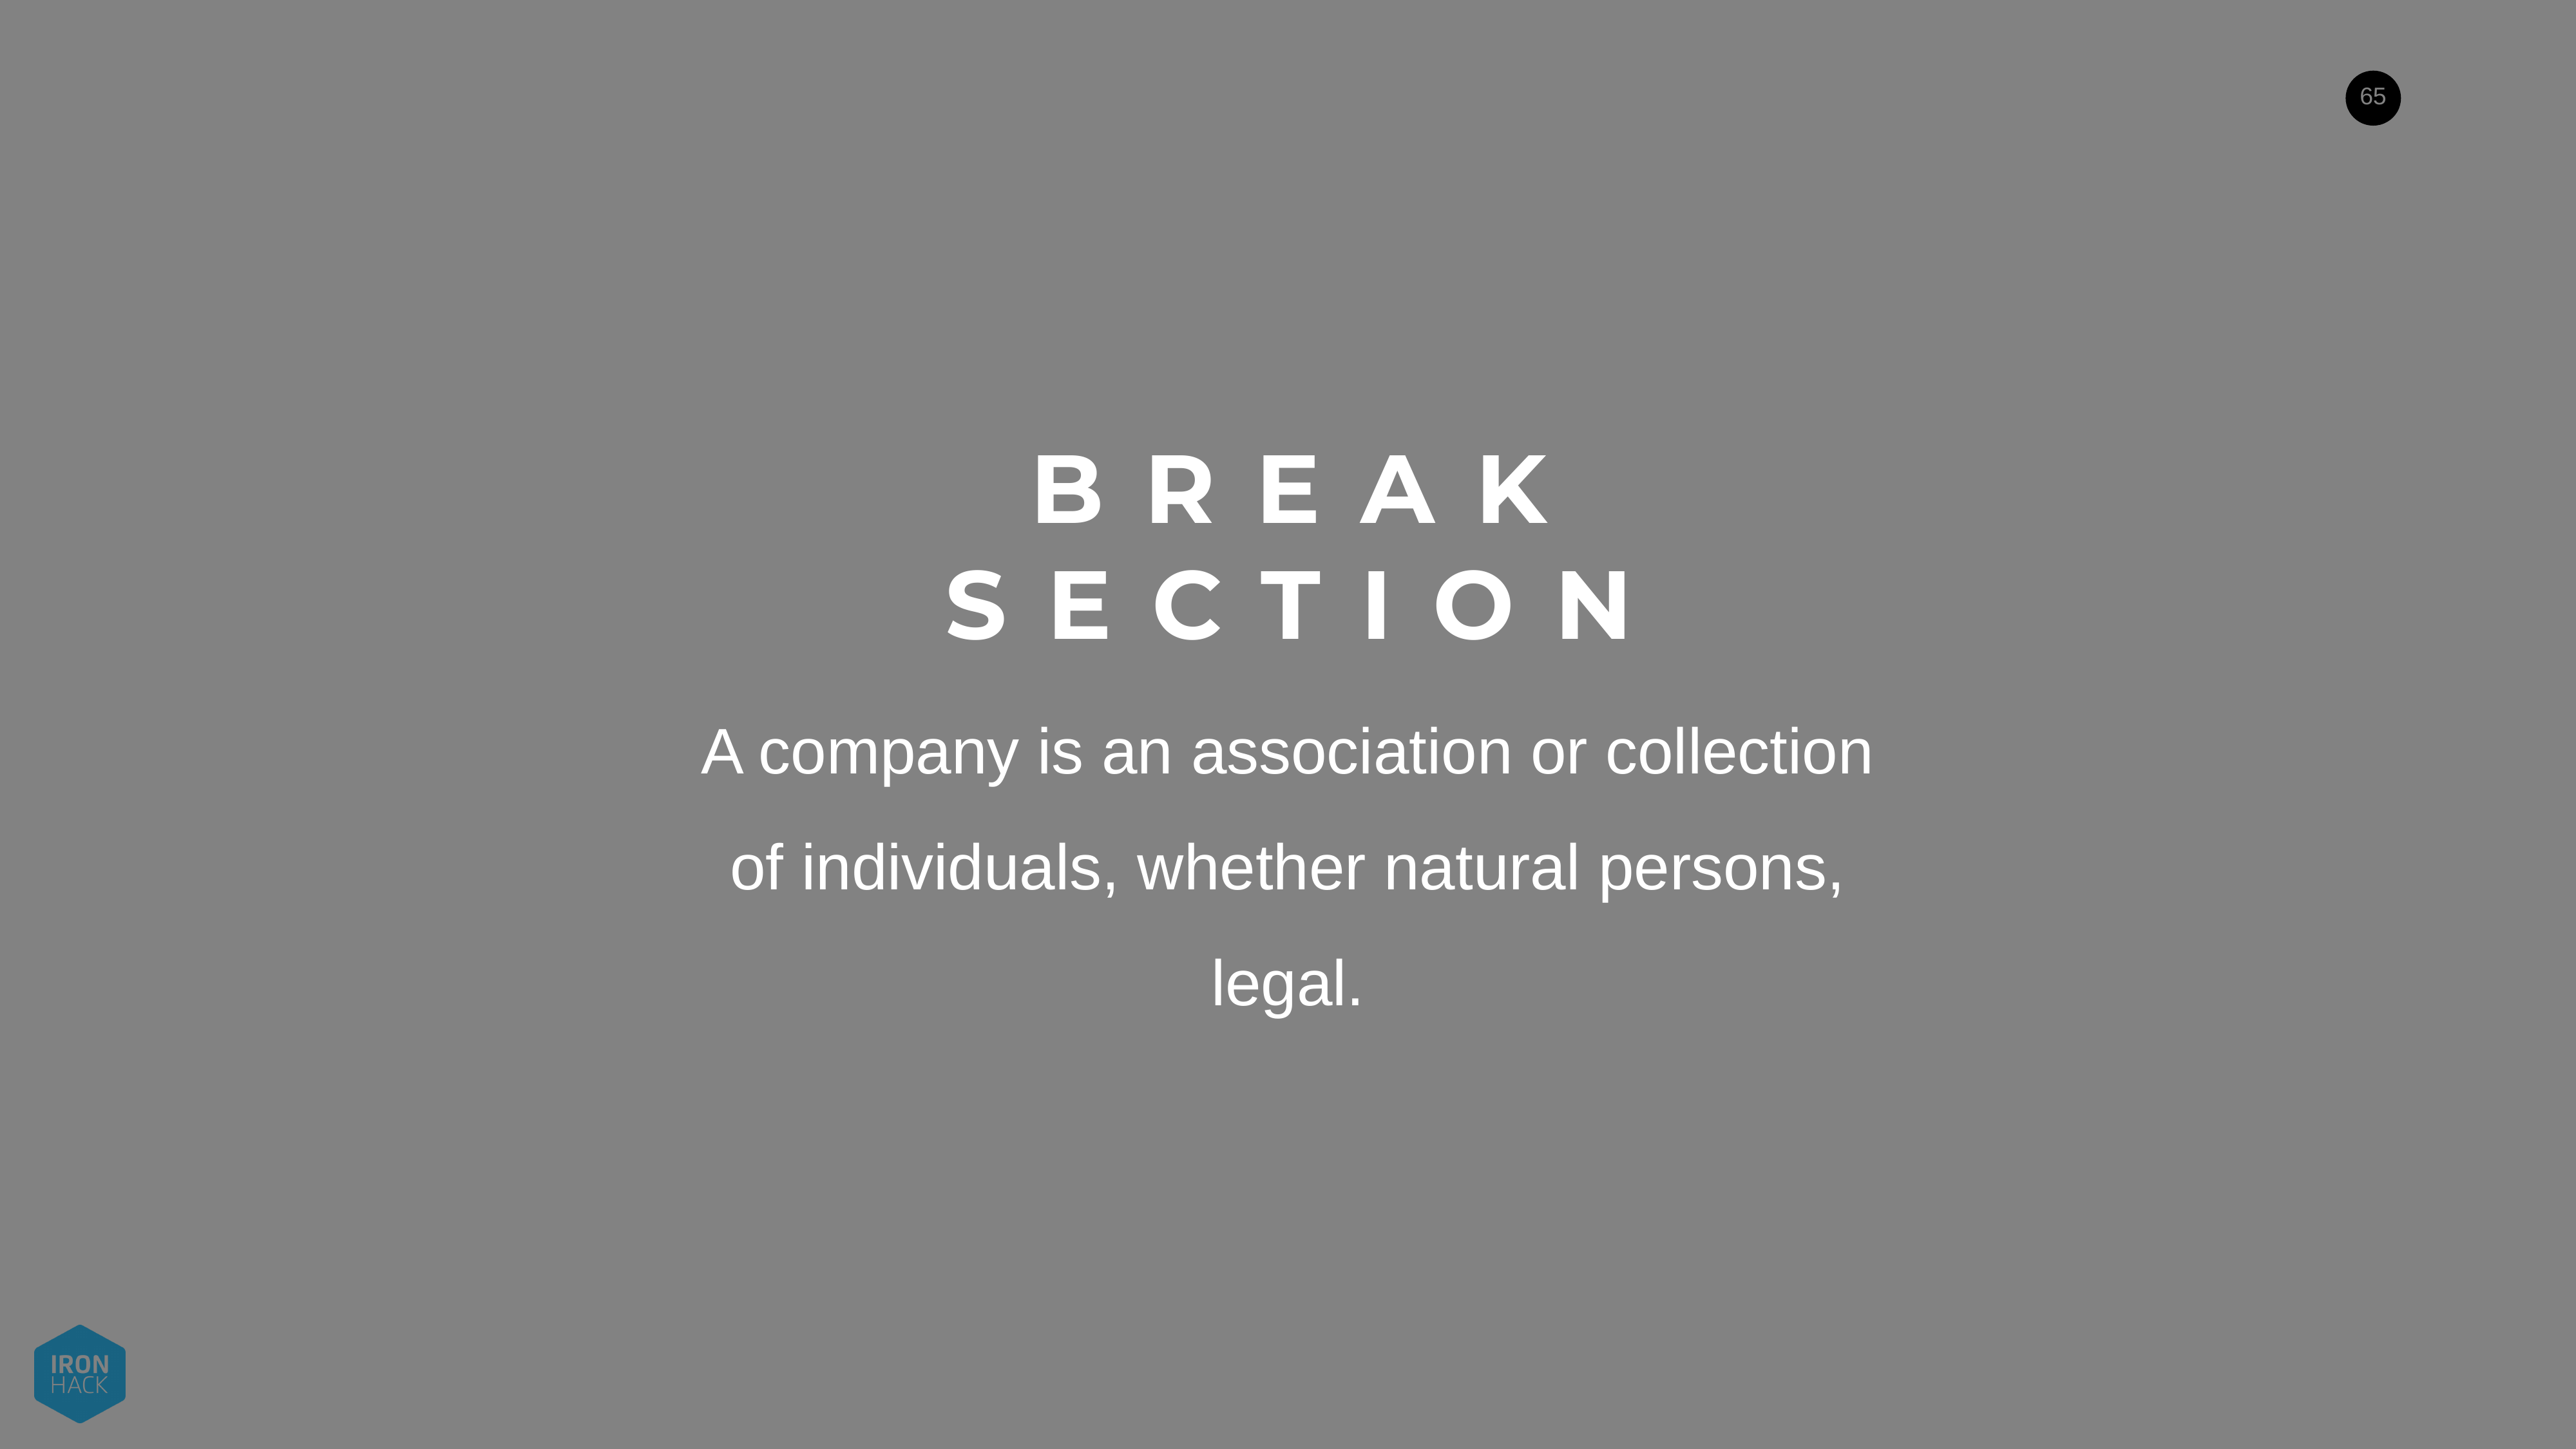

BREAK
SECTION
A company is an association or collection of individuals, whether natural persons, legal.